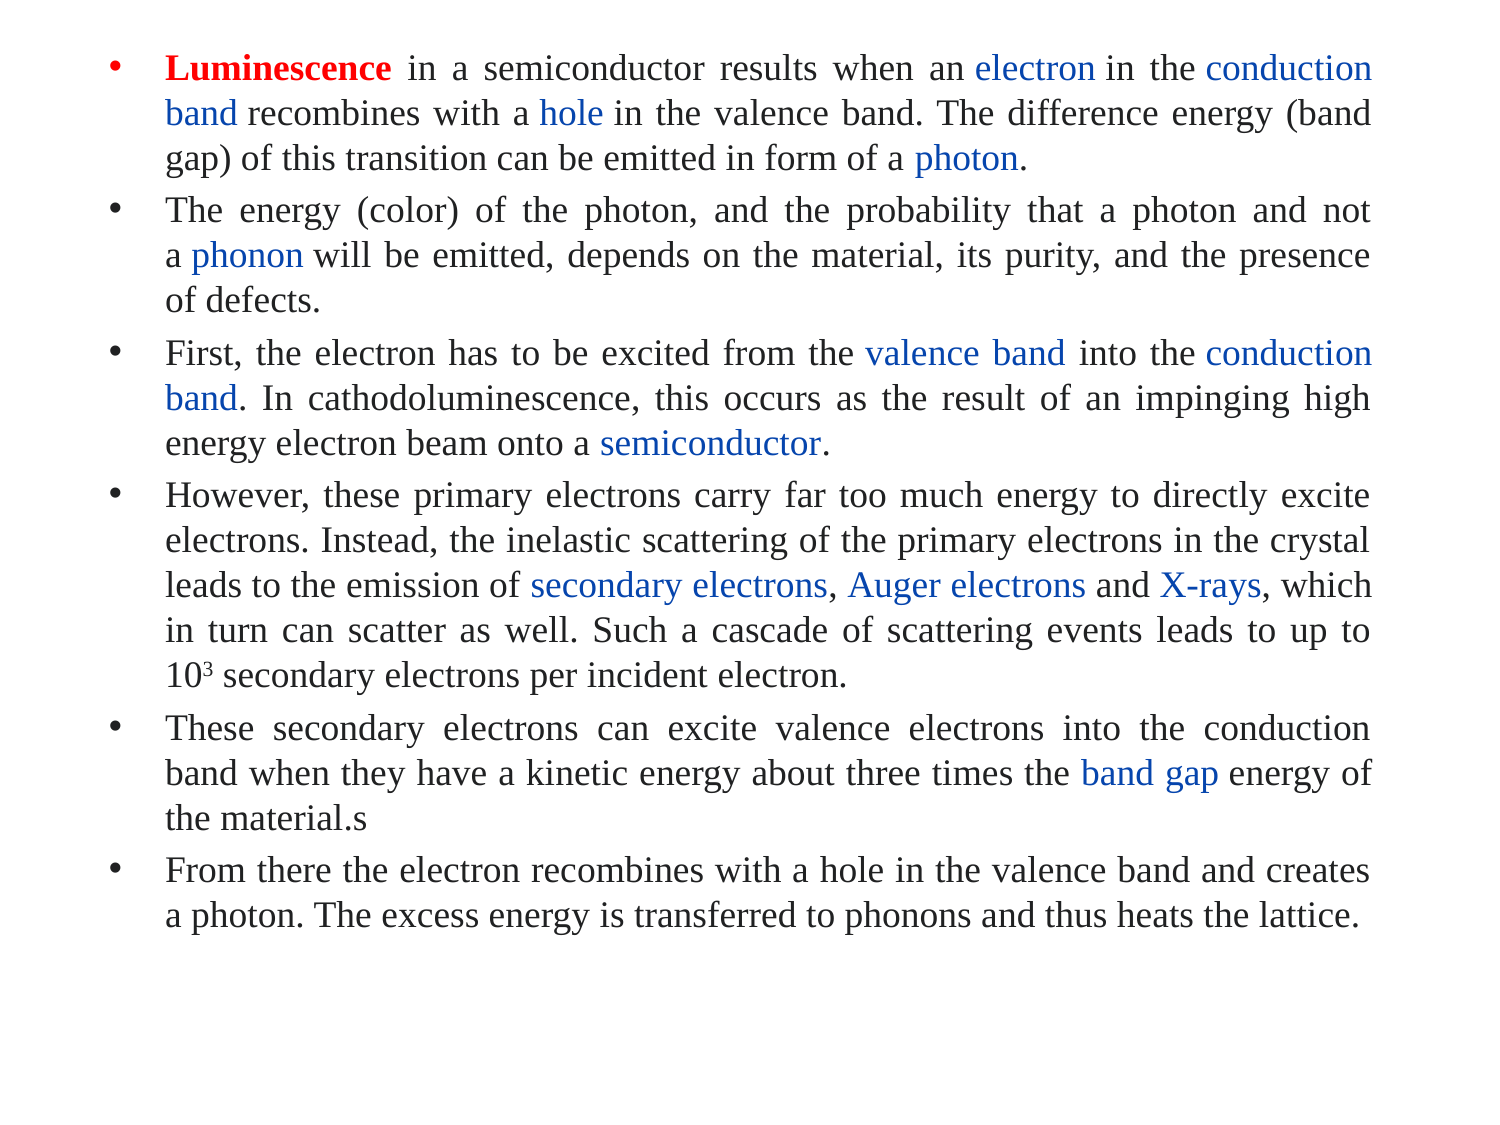

Luminescence in a semiconductor results when an electron in the conduction band recombines with a hole in the valence band. The difference energy (band gap) of this transition can be emitted in form of a photon.
The energy (color) of the photon, and the probability that a photon and not a phonon will be emitted, depends on the material, its purity, and the presence of defects.
First, the electron has to be excited from the valence band into the conduction band. In cathodoluminescence, this occurs as the result of an impinging high energy electron beam onto a semiconductor.
However, these primary electrons carry far too much energy to directly excite electrons. Instead, the inelastic scattering of the primary electrons in the crystal leads to the emission of secondary electrons, Auger electrons and X-rays, which in turn can scatter as well. Such a cascade of scattering events leads to up to 103 secondary electrons per incident electron.
These secondary electrons can excite valence electrons into the conduction band when they have a kinetic energy about three times the band gap energy of the material.s
From there the electron recombines with a hole in the valence band and creates a photon. The excess energy is transferred to phonons and thus heats the lattice.